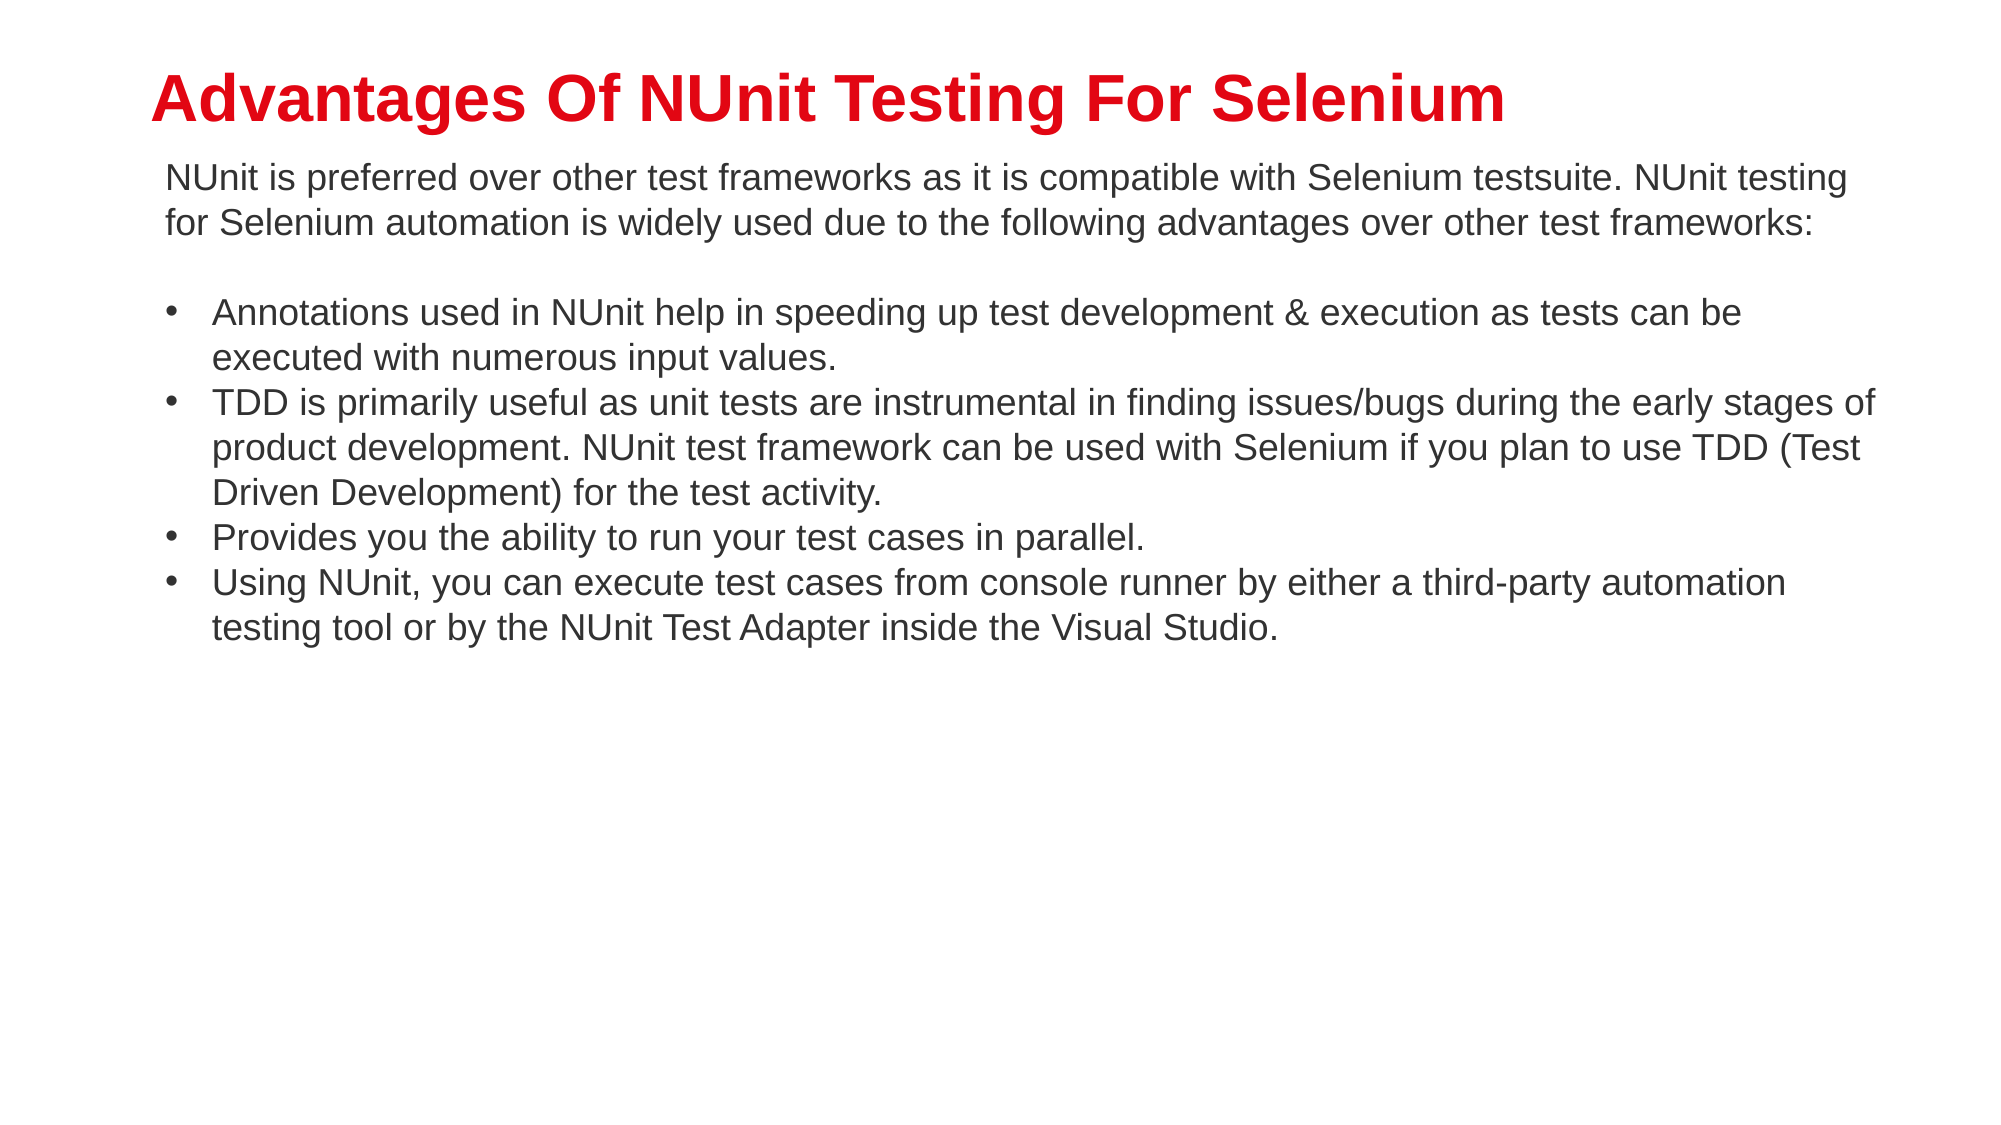

# Advantages Of NUnit Testing For Selenium
NUnit is preferred over other test frameworks as it is compatible with Selenium testsuite. NUnit testing for Selenium automation is widely used due to the following advantages over other test frameworks:

Annotations used in NUnit help in speeding up test development & execution as tests can be executed with numerous input values.
TDD is primarily useful as unit tests are instrumental in finding issues/bugs during the early stages of product development. NUnit test framework can be used with Selenium if you plan to use TDD (Test Driven Development) for the test activity.
Provides you the ability to run your test cases in parallel.
Using NUnit, you can execute test cases from console runner by either a third-party automation testing tool or by the NUnit Test Adapter inside the Visual Studio.